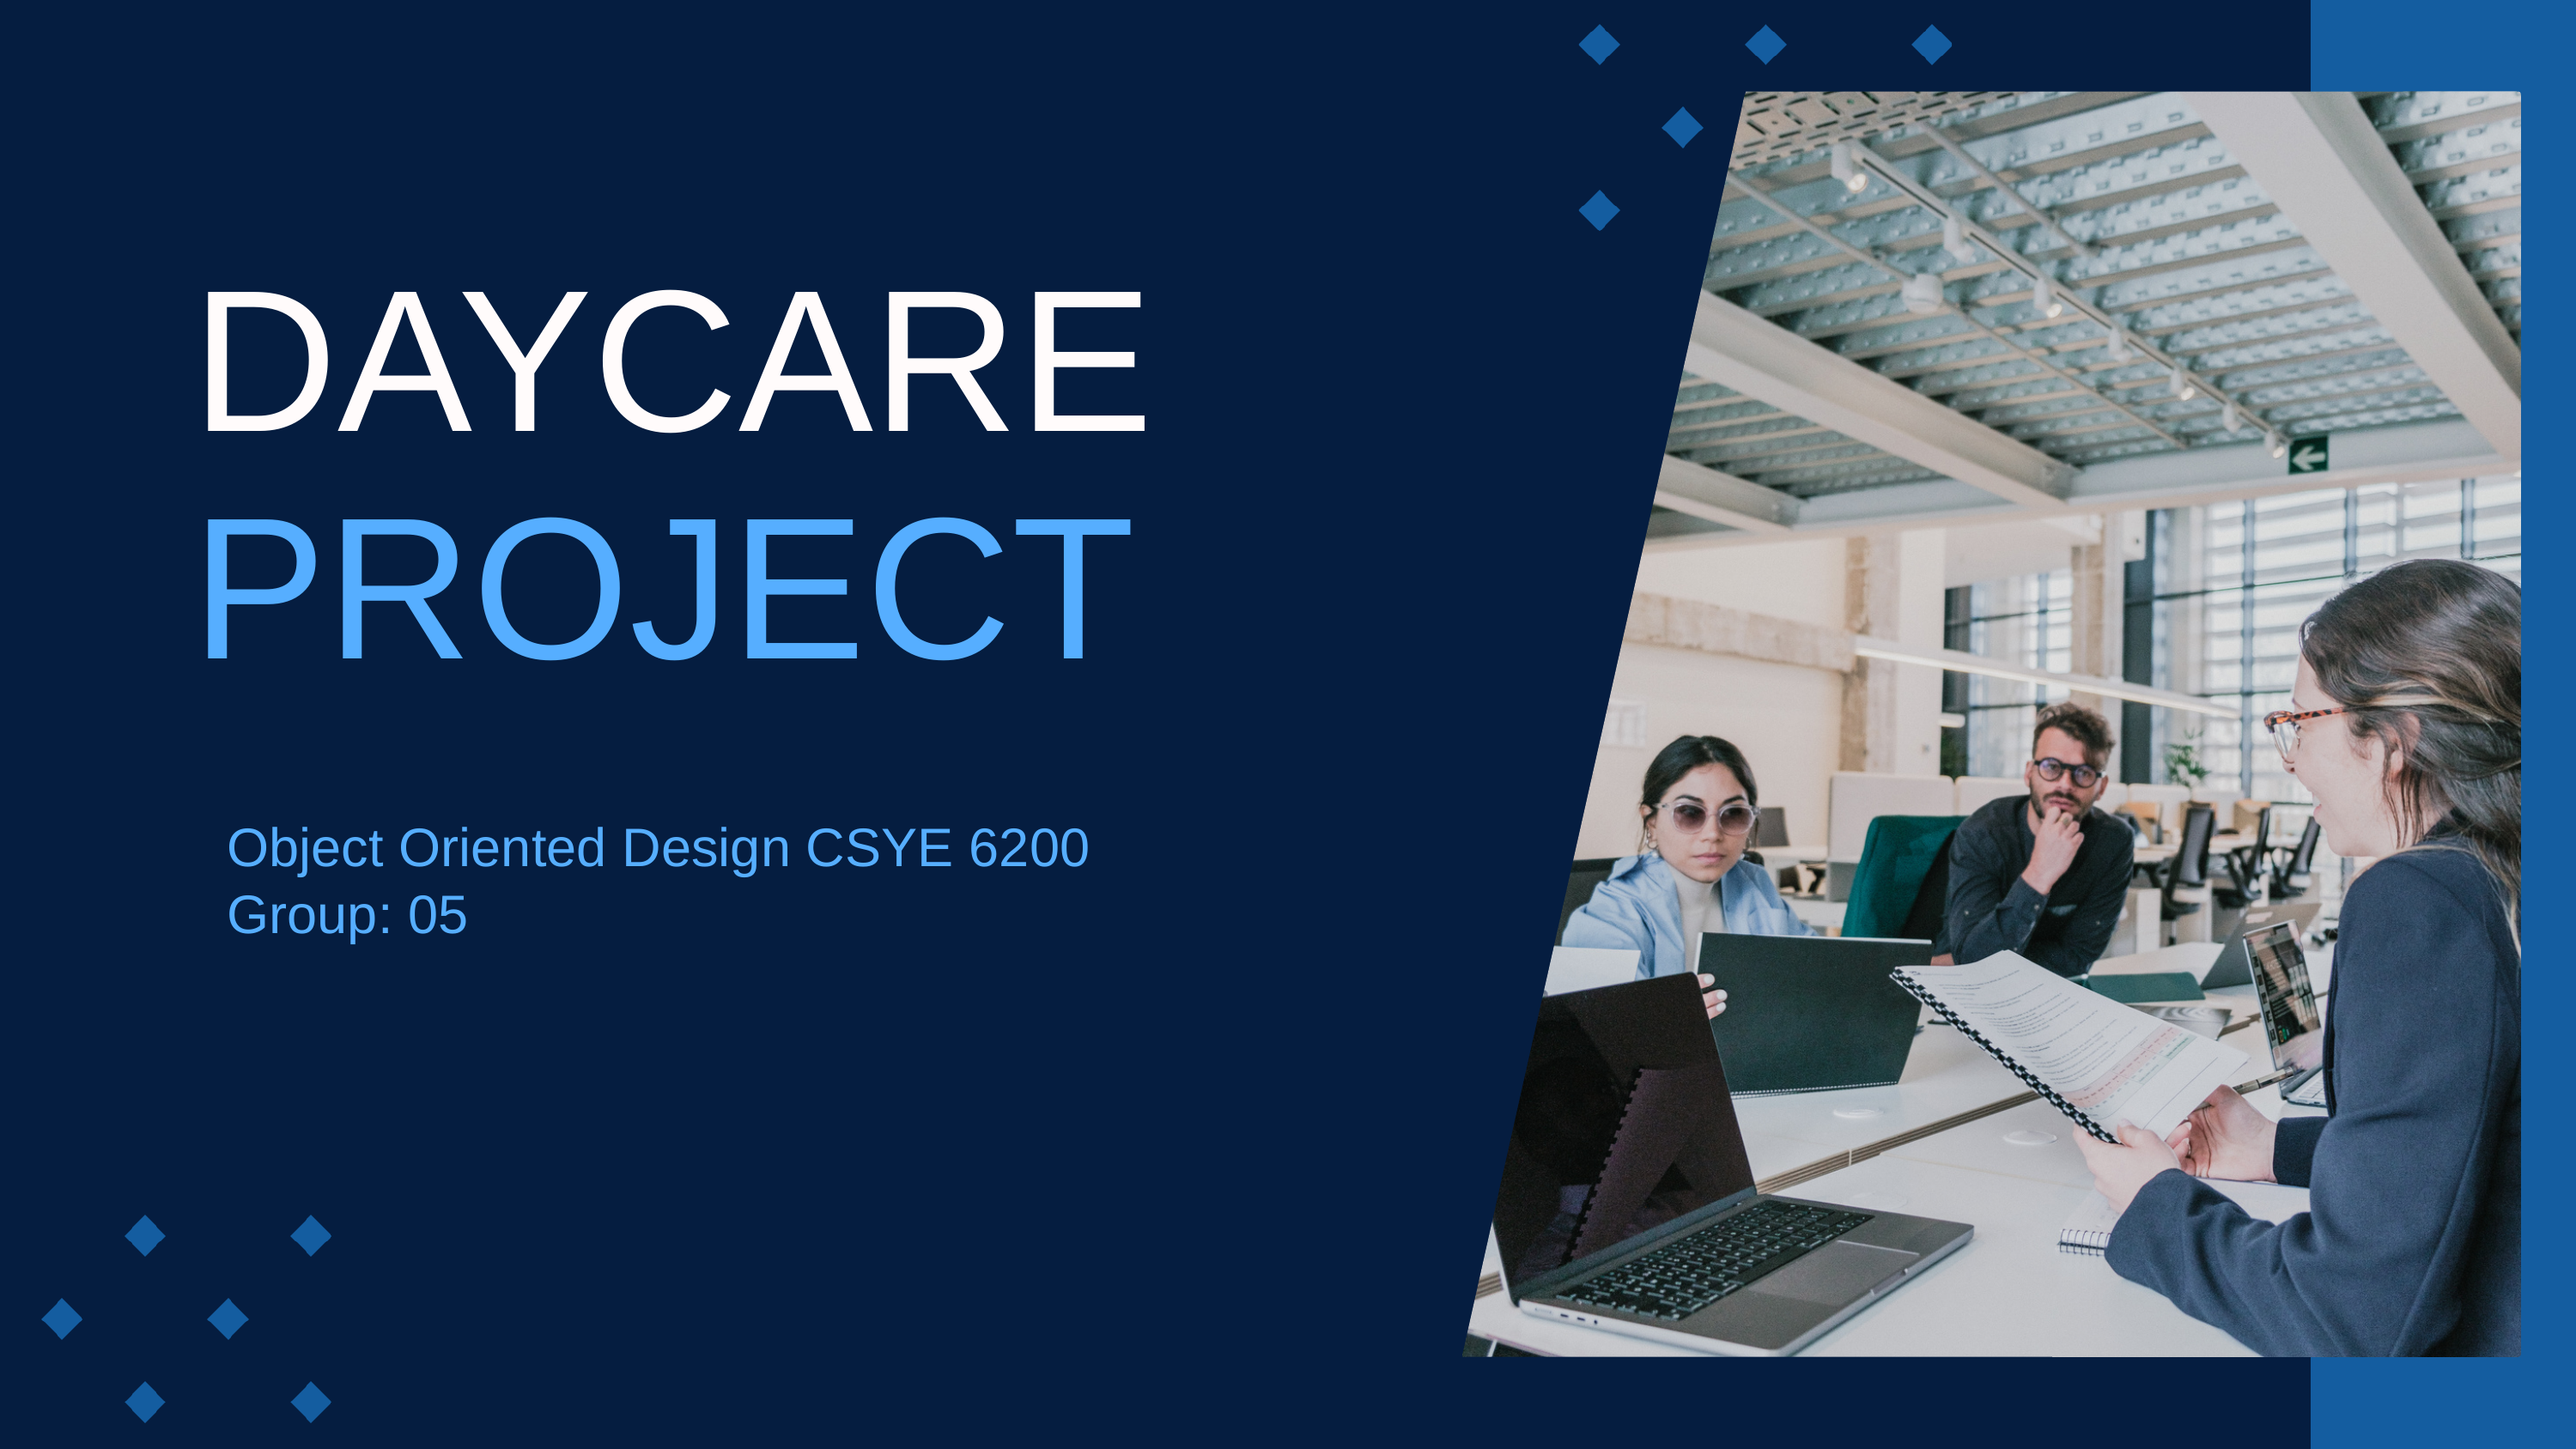

DAYCARE
PROJECT

Object Oriented Design CSYE 6200 Group: 05